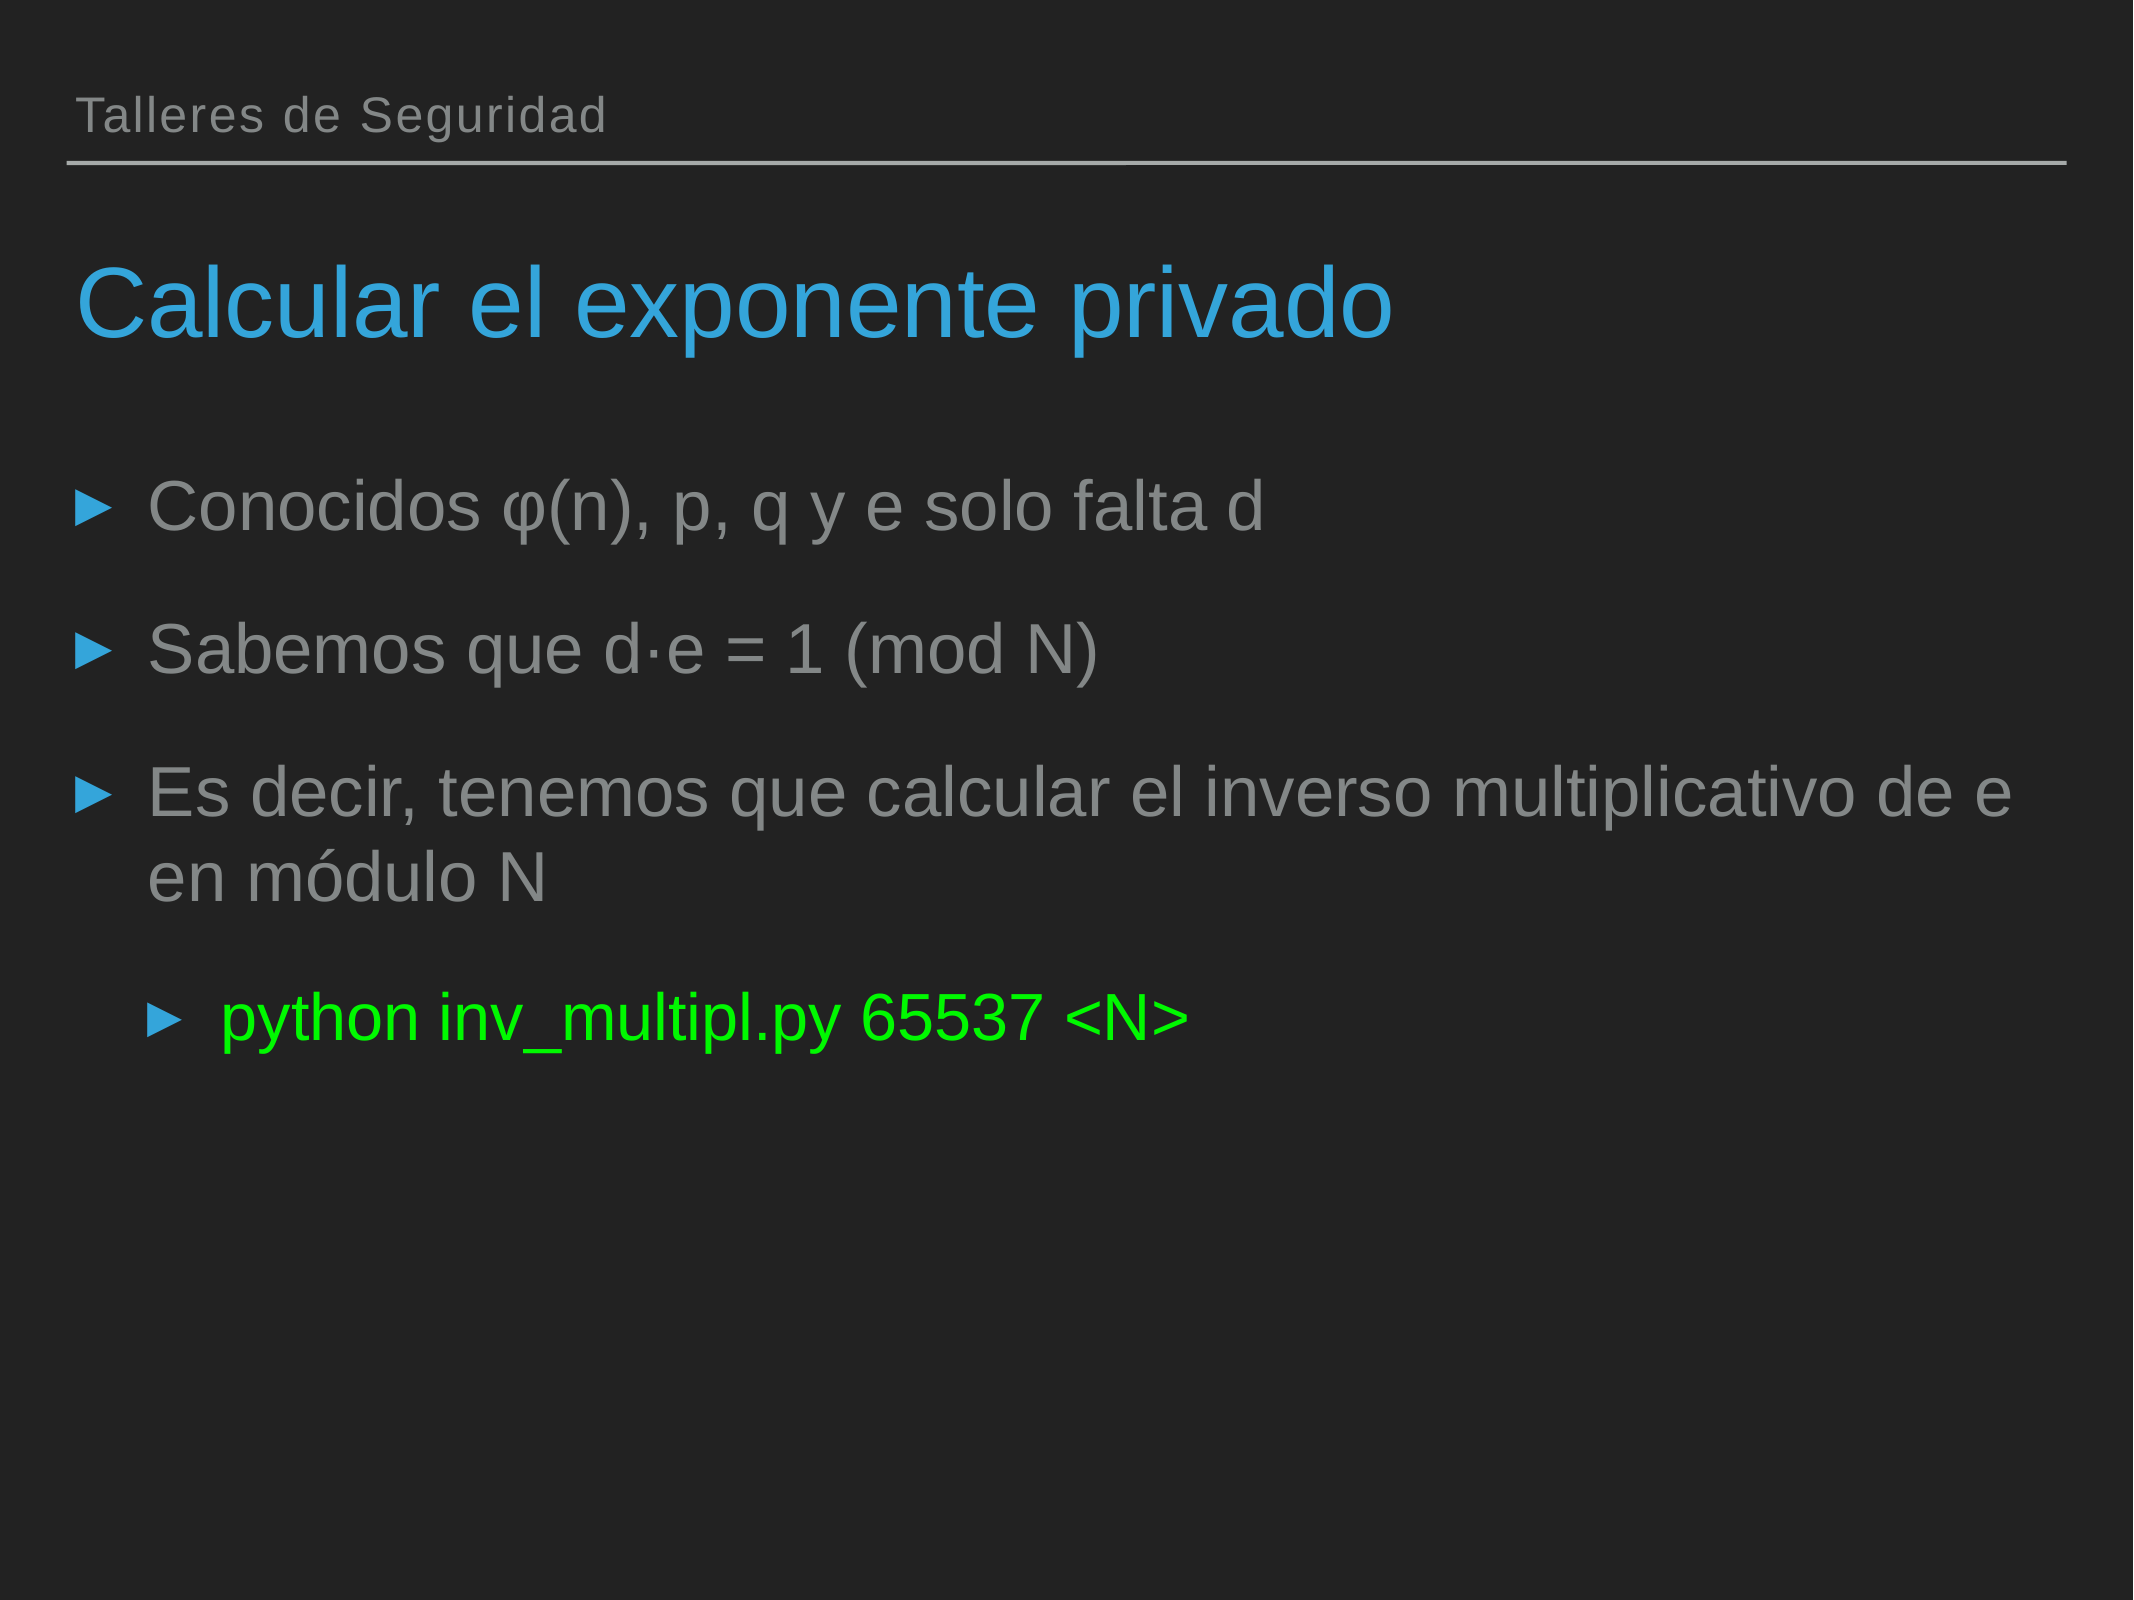

Talleres de Seguridad
# Calcular el exponente privado
Conocidos φ(n), p, q y e solo falta d
Sabemos que d·e = 1 (mod N)
Es decir, tenemos que calcular el inverso multiplicativo de e en módulo N
python inv_multipl.py 65537 <N>